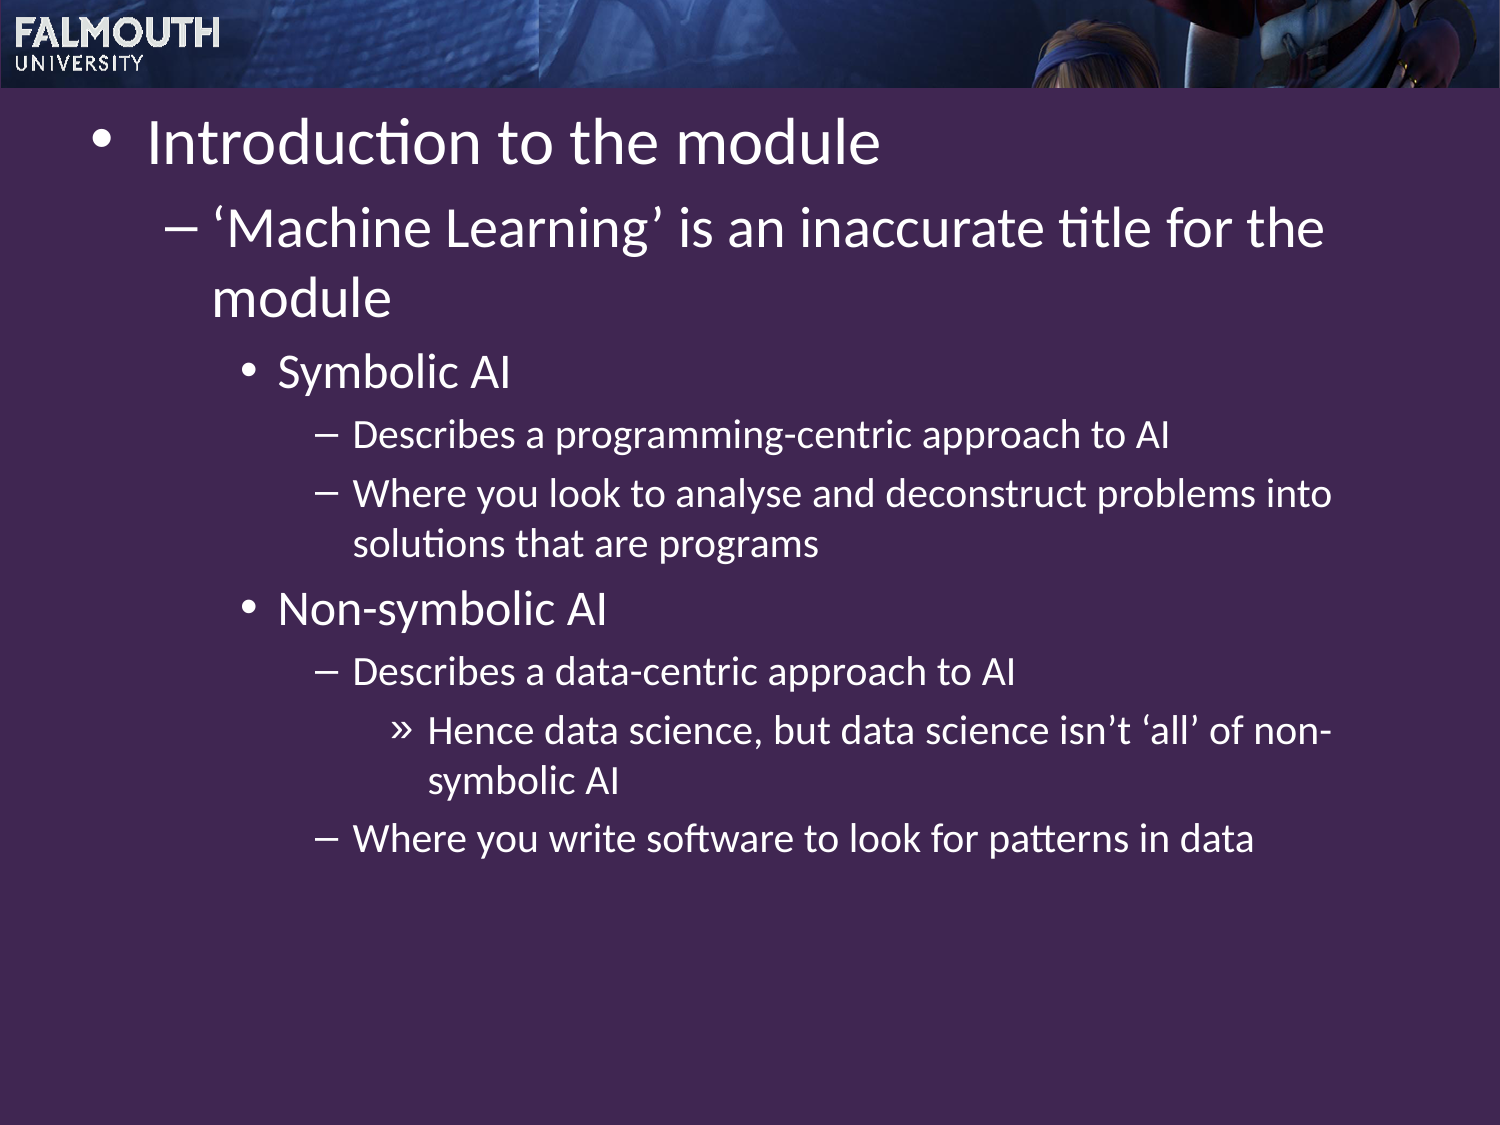

Introduction to the module
‘Machine Learning’ is an inaccurate title for the module
Symbolic AI
Describes a programming-centric approach to AI
Where you look to analyse and deconstruct problems into solutions that are programs
Non-symbolic AI
Describes a data-centric approach to AI
Hence data science, but data science isn’t ‘all’ of non-symbolic AI
Where you write software to look for patterns in data